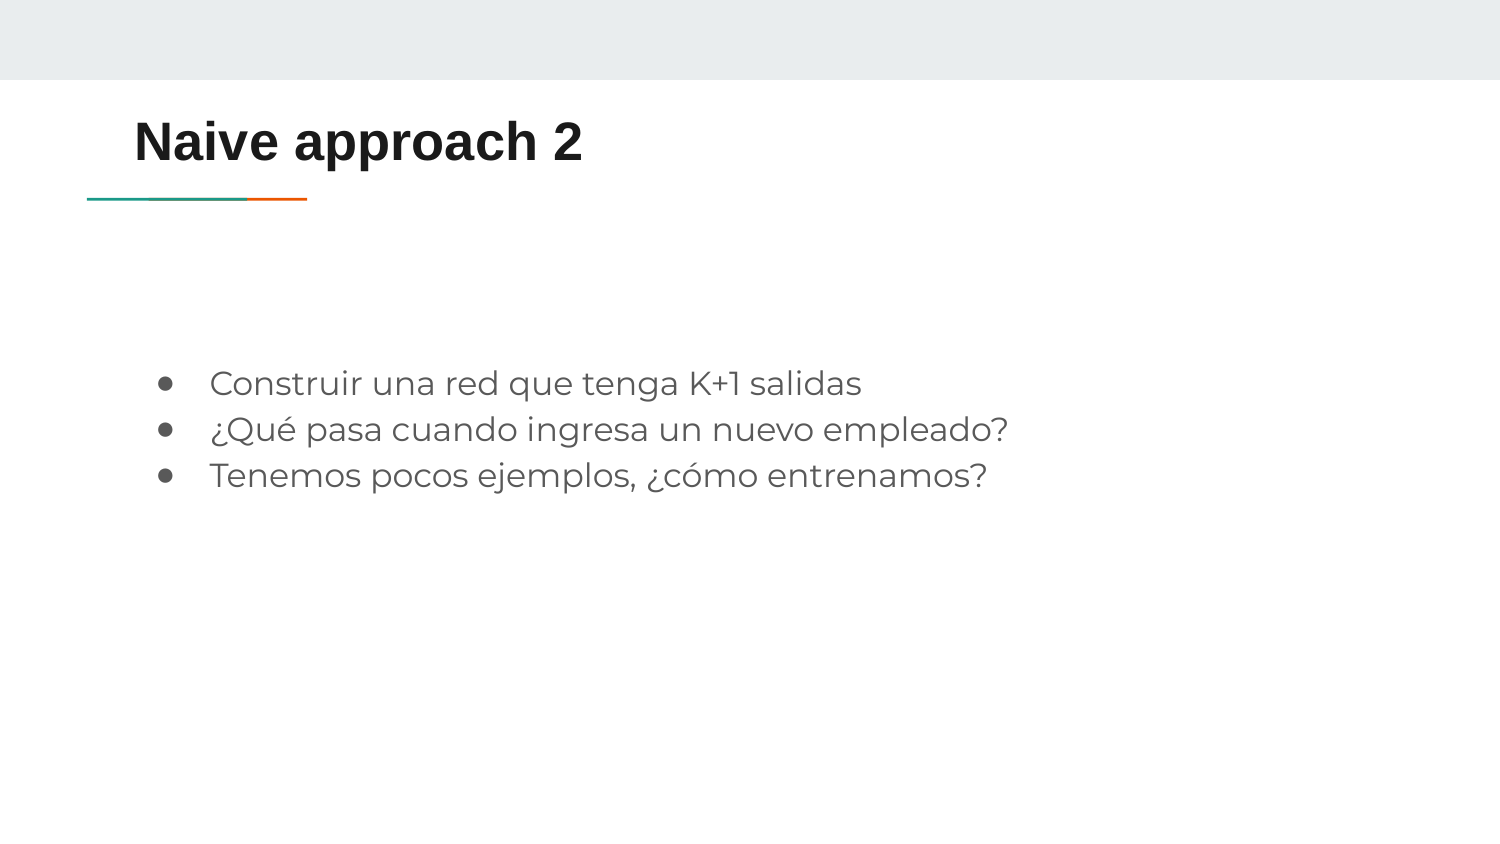

# Naive approach 2
Construir una red que tenga K+1 salidas
¿Qué pasa cuando ingresa un nuevo empleado?
Tenemos pocos ejemplos, ¿cómo entrenamos?